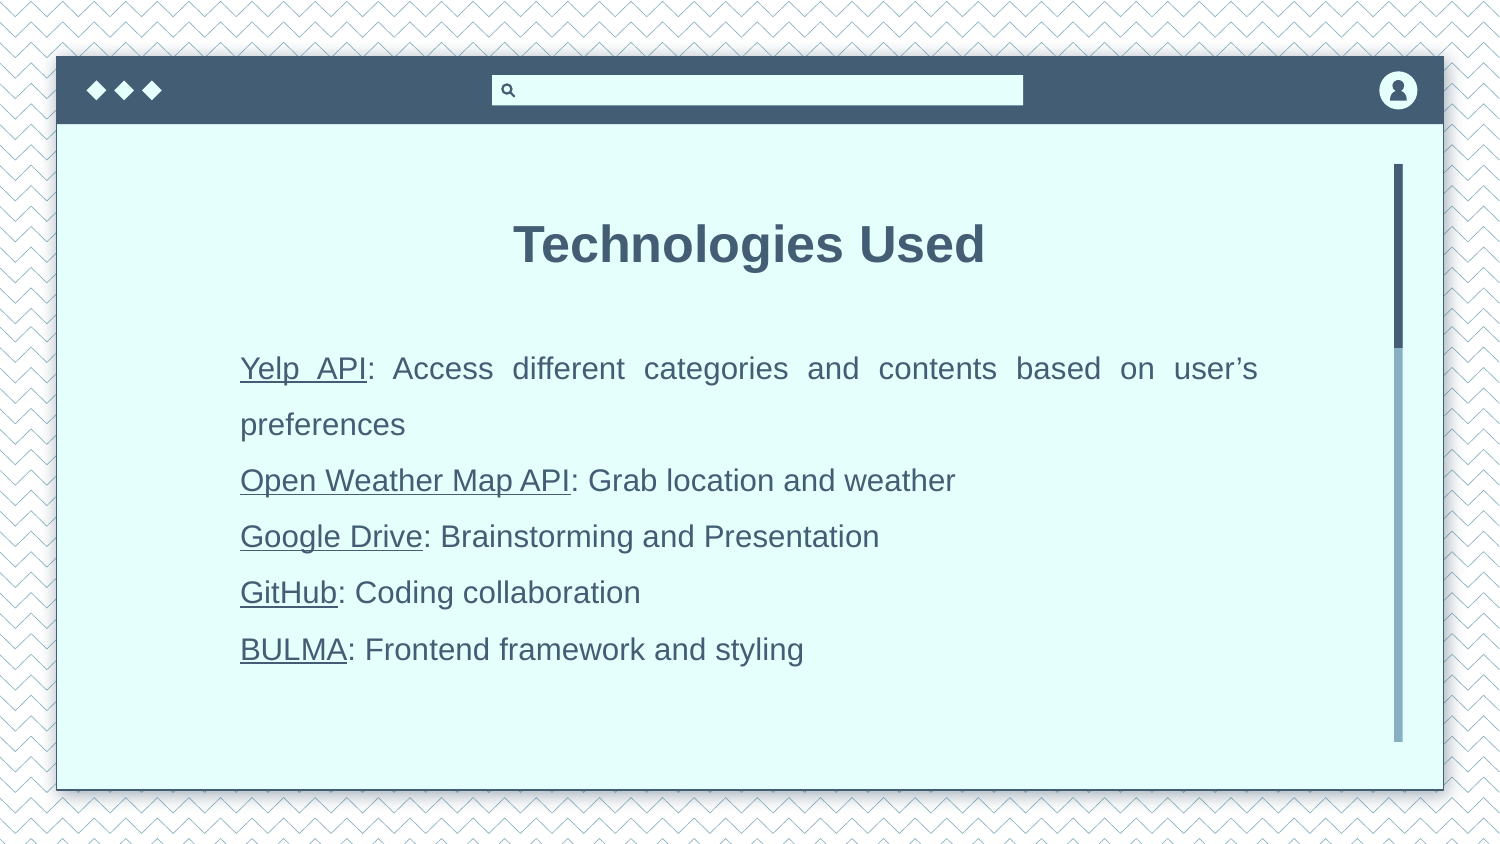

Technologies Used
Yelp API: Access different categories and contents based on user’s preferences
Open Weather Map API: Grab location and weather
Google Drive: Brainstorming and Presentation
GitHub: Coding collaboration
BULMA: Frontend framework and styling